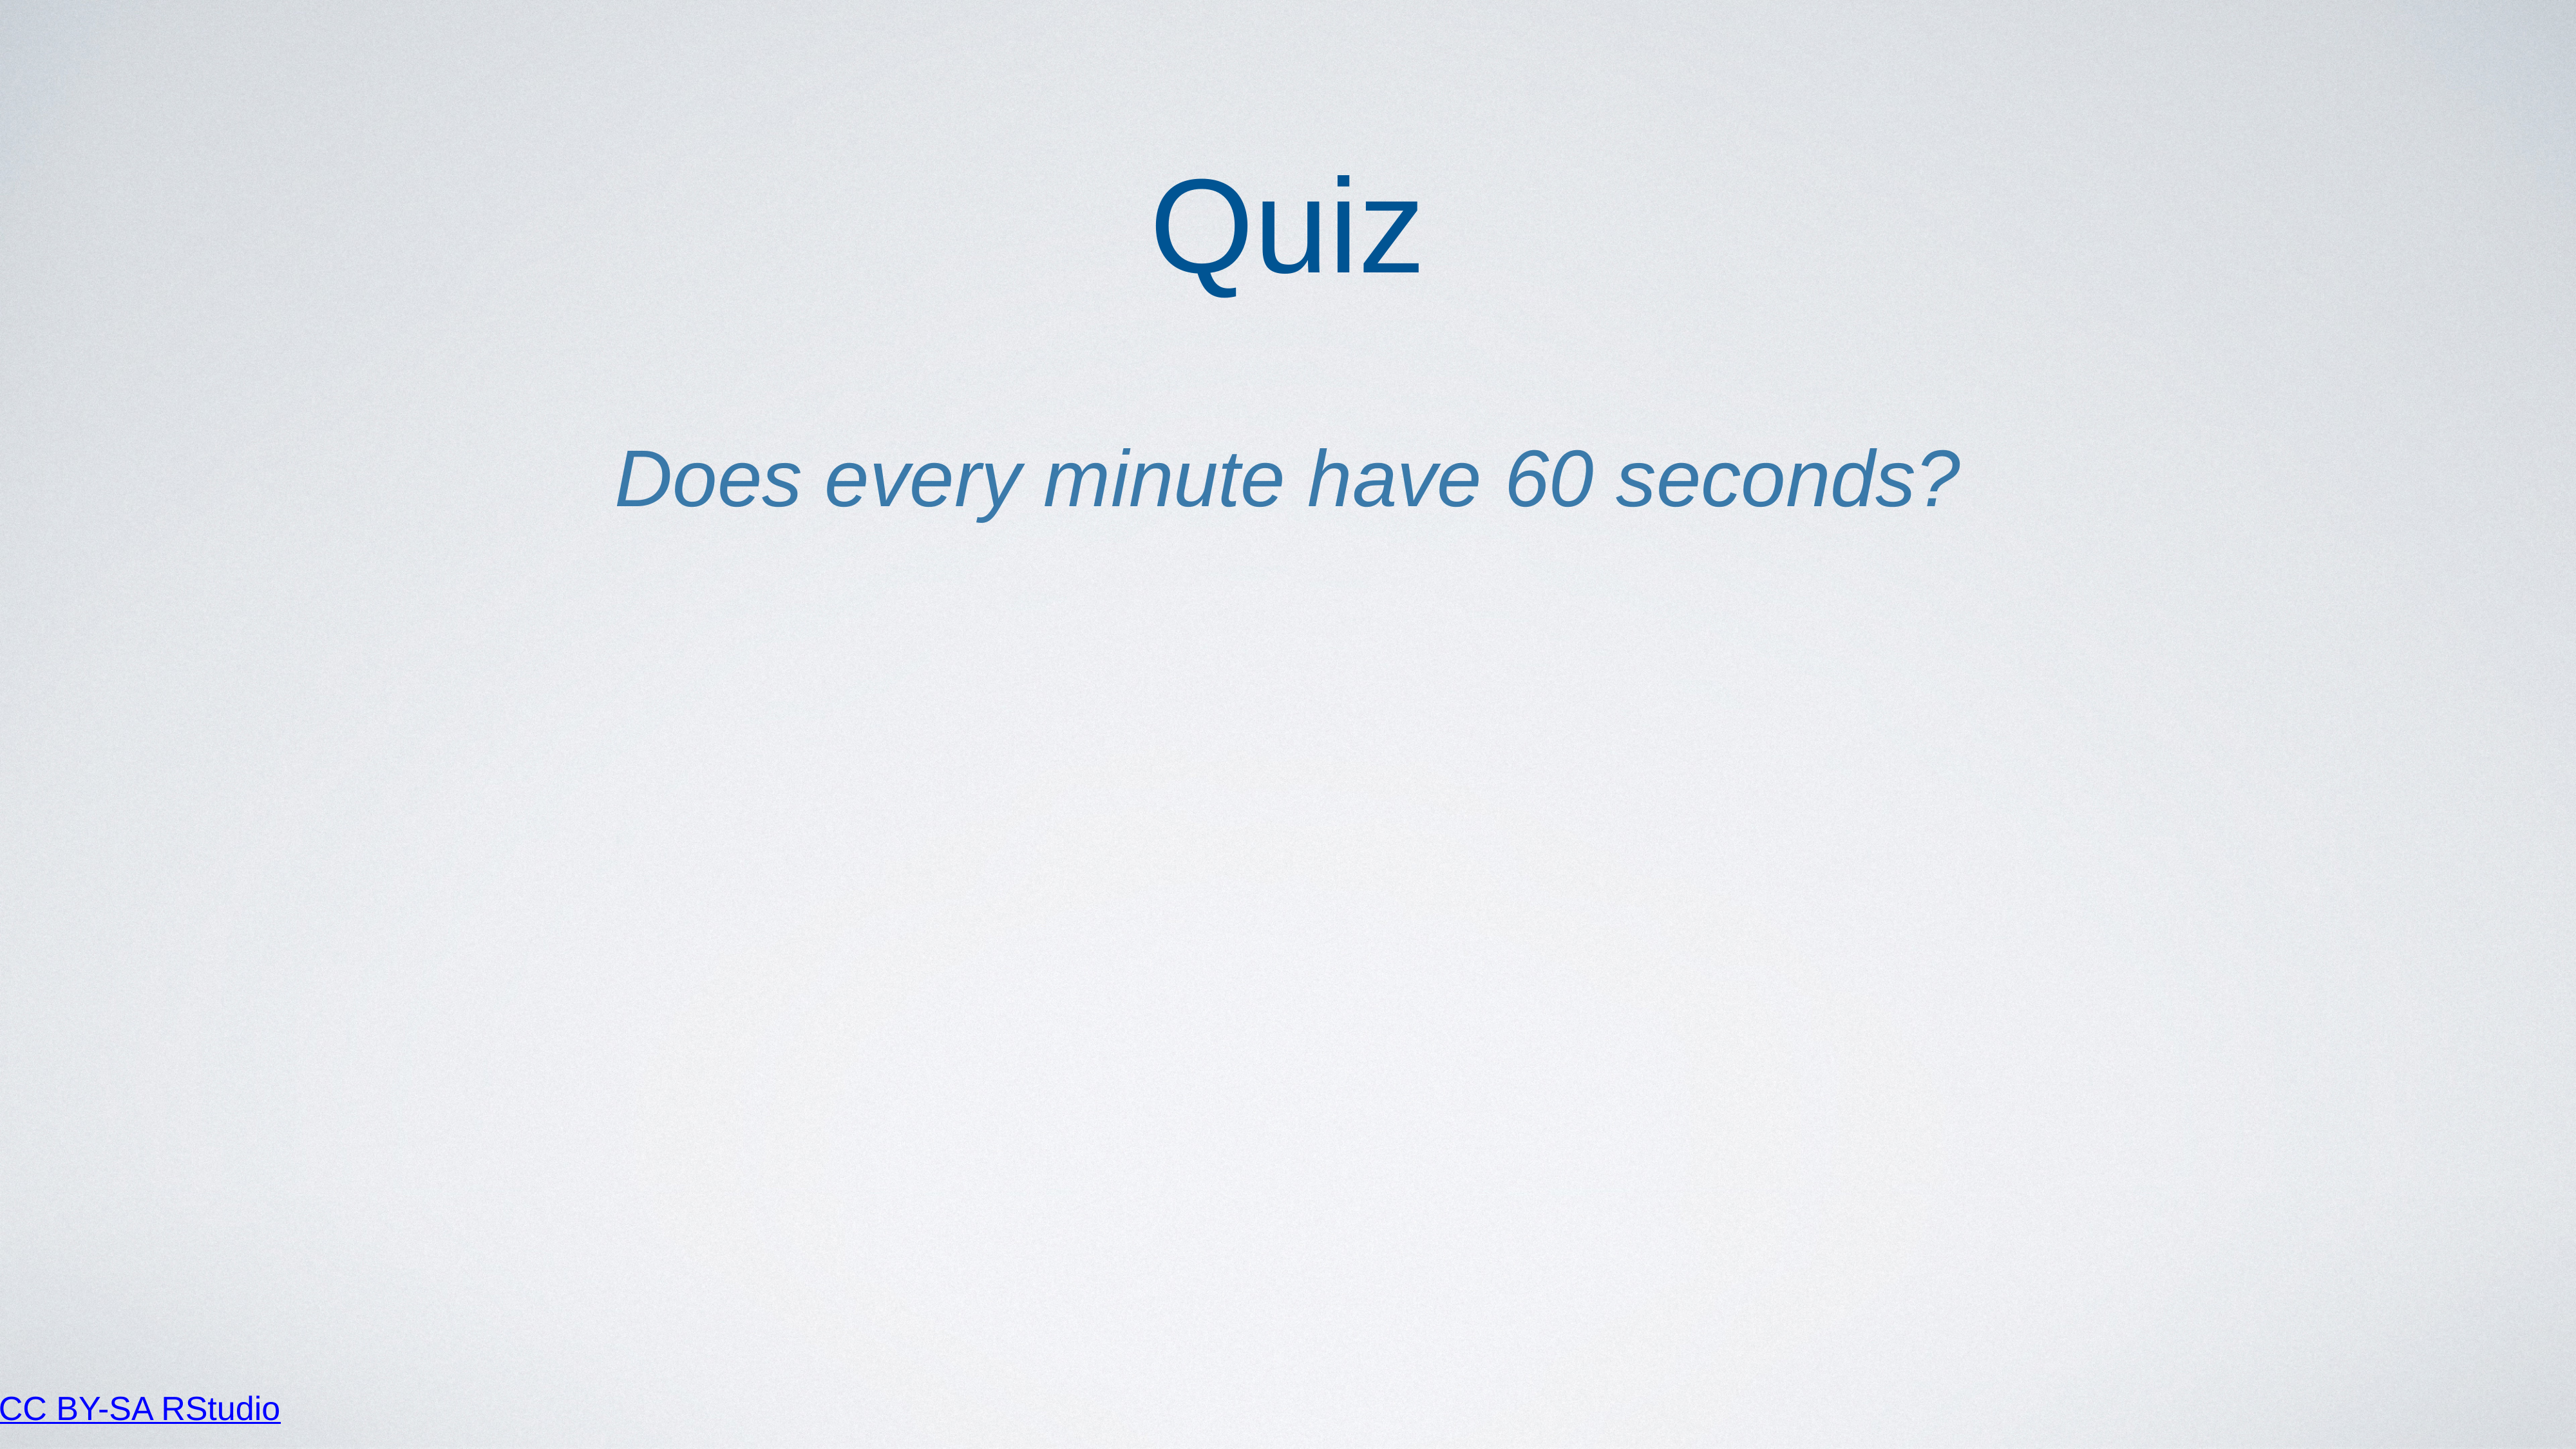

Quiz
Does every minute have 60 seconds?